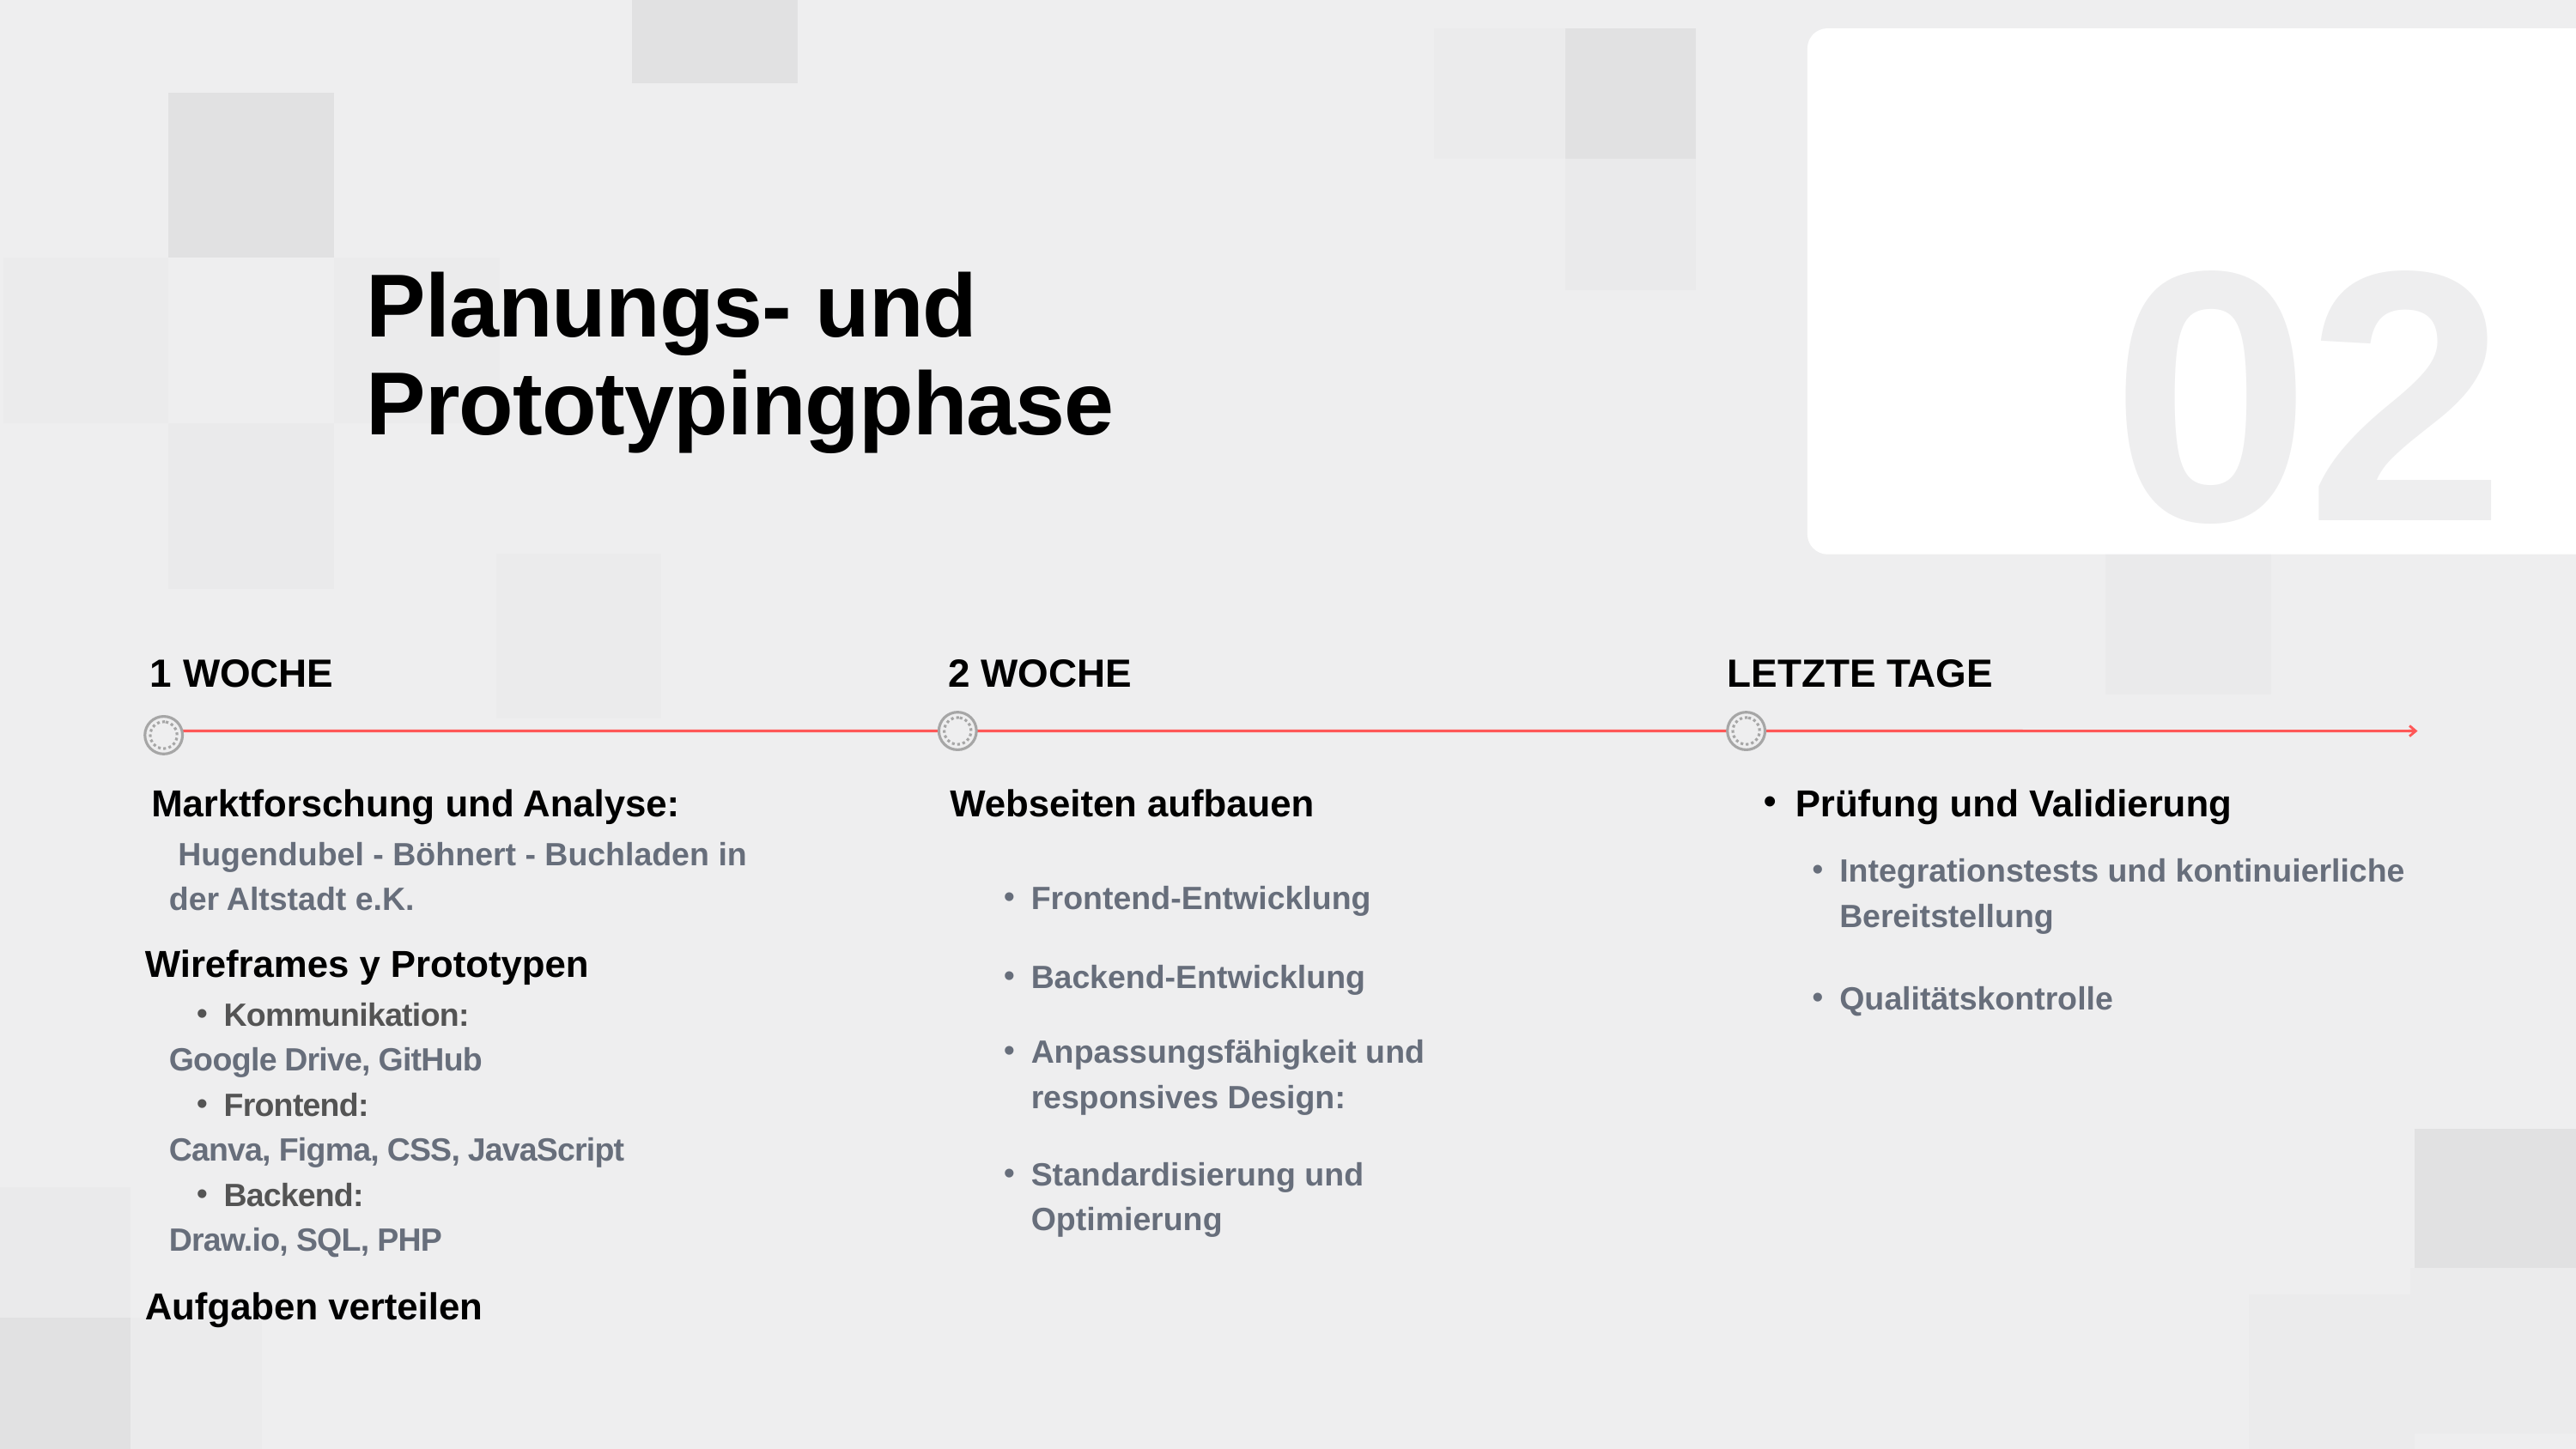

02
Planungs- und Prototypingphase

1 WOCHE
2 WOCHE
LETZTE TAGE

Marktforschung und Analyse:
Webseiten aufbauen
Prüfung und Validierung
 Hugendubel - Böhnert - Buchladen in der Altstadt e.K.
Integrationstests und kontinuierliche Bereitstellung
Frontend-Entwicklung
Wireframes y Prototypen
Backend-Entwicklung
Qualitätskontrolle
Kommunikation:
Google Drive, GitHub
Frontend:
Canva, Figma, CSS, JavaScript
Backend:
Draw.io, SQL, PHP

Anpassungsfähigkeit und responsives Design:

Standardisierung und Optimierung

Aufgaben verteilen